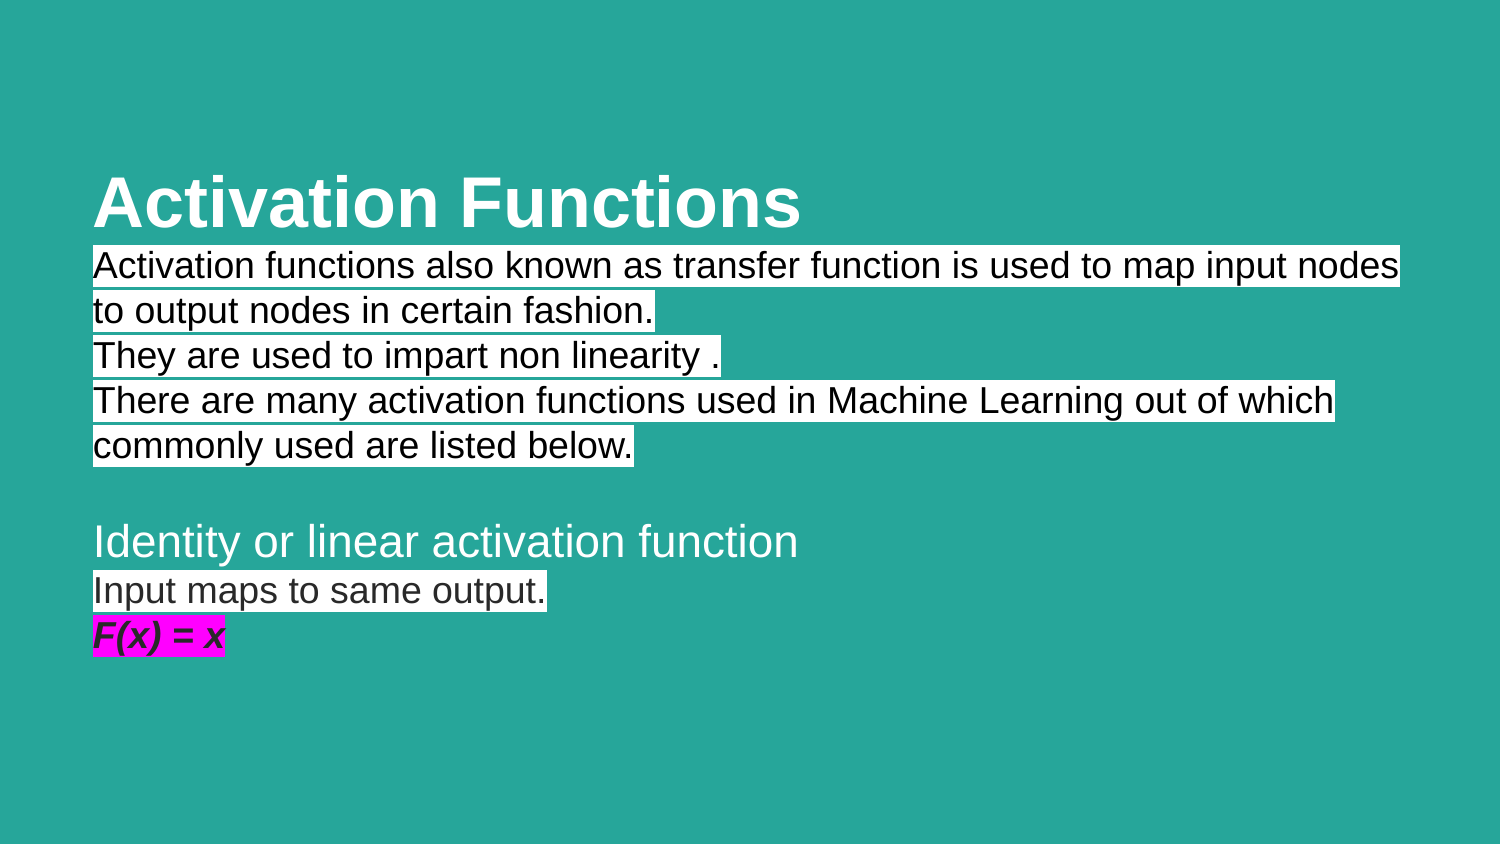

# Activation Functions
Activation functions also known as transfer function is used to map input nodes to output nodes in certain fashion.
They are used to impart non linearity .
There are many activation functions used in Machine Learning out of which commonly used are listed below.

Identity or linear activation function
Input maps to same output.
F(x) = x